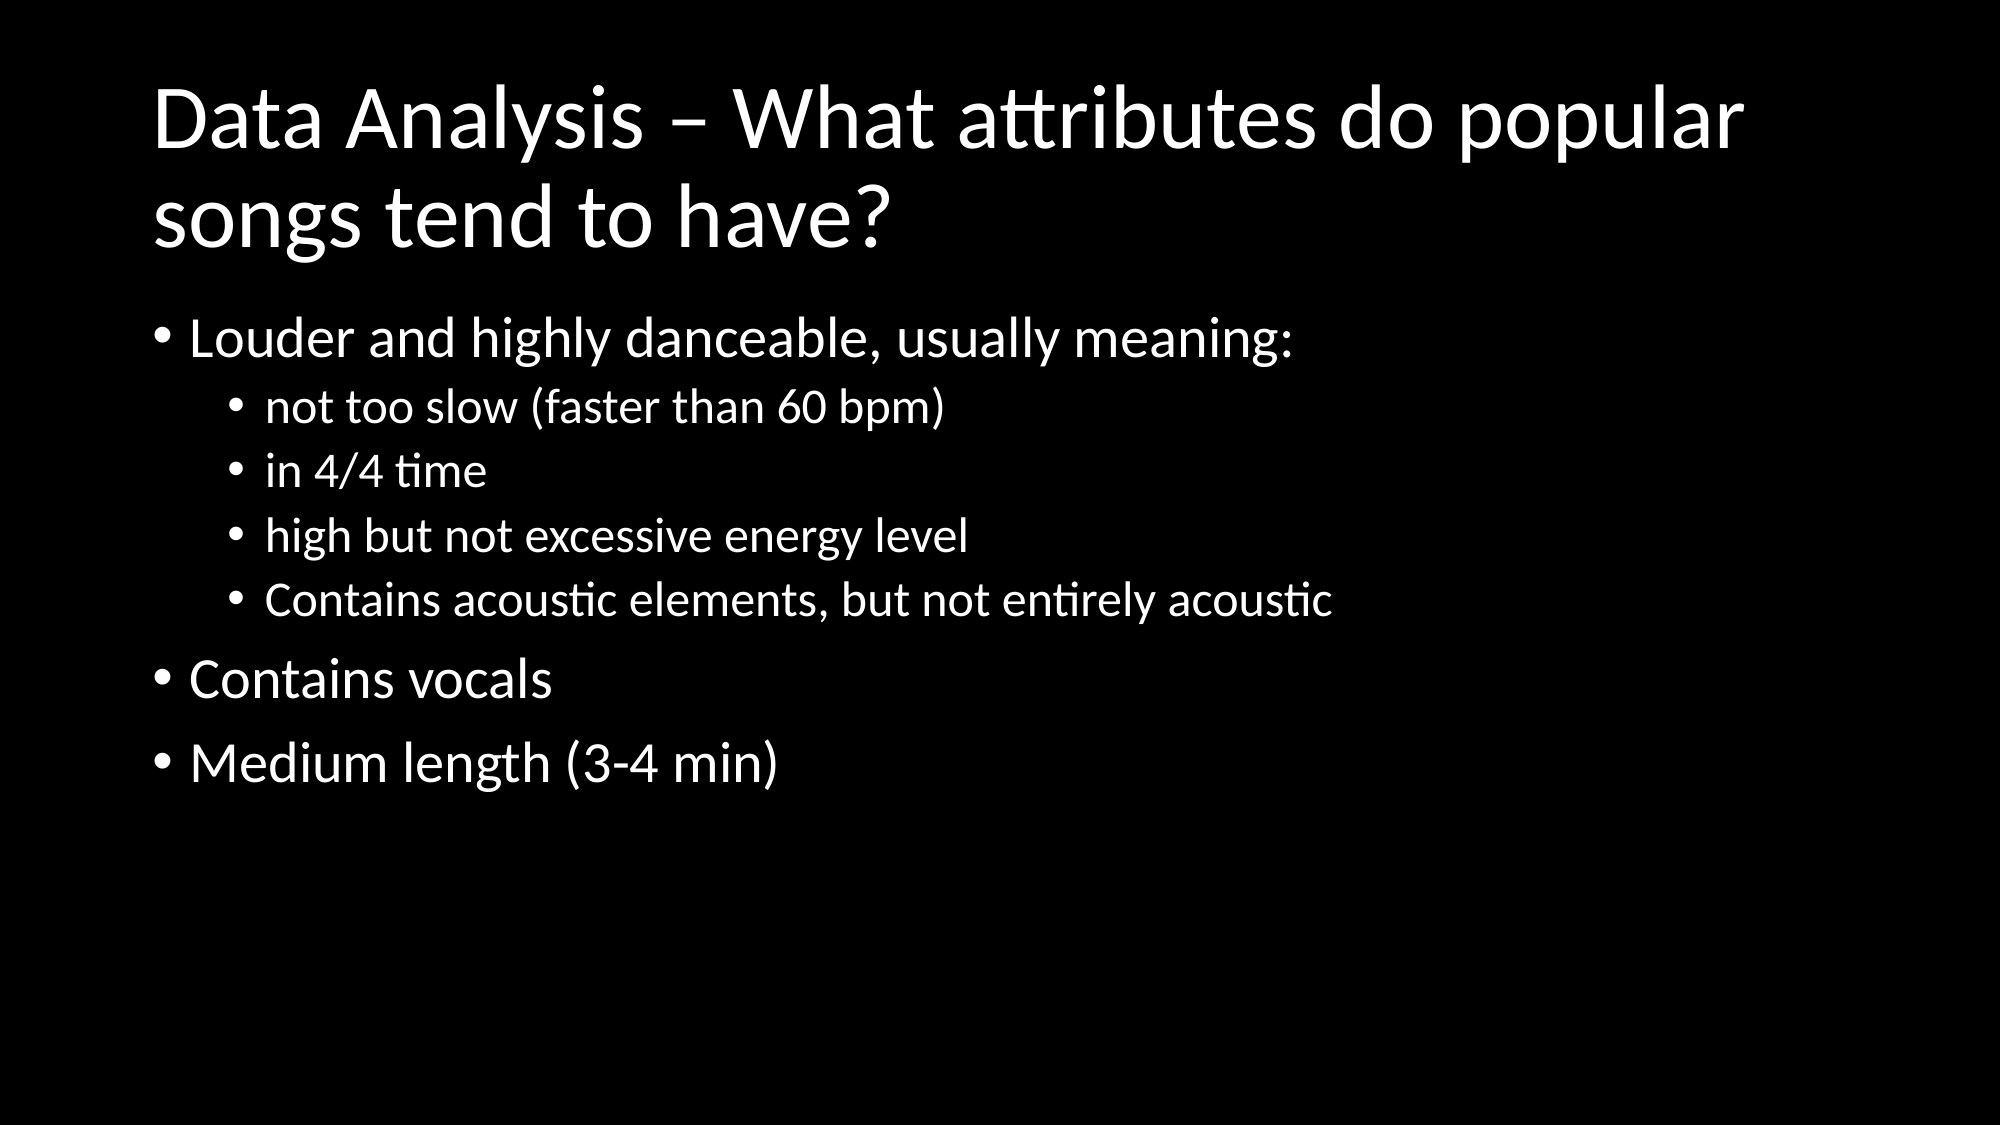

# Data Analysis – What attributes do popular songs tend to have?
Louder and highly danceable, usually meaning:
not too slow (faster than 60 bpm)
in 4/4 time
high but not excessive energy level
Contains acoustic elements, but not entirely acoustic
Contains vocals
Medium length (3-4 min)